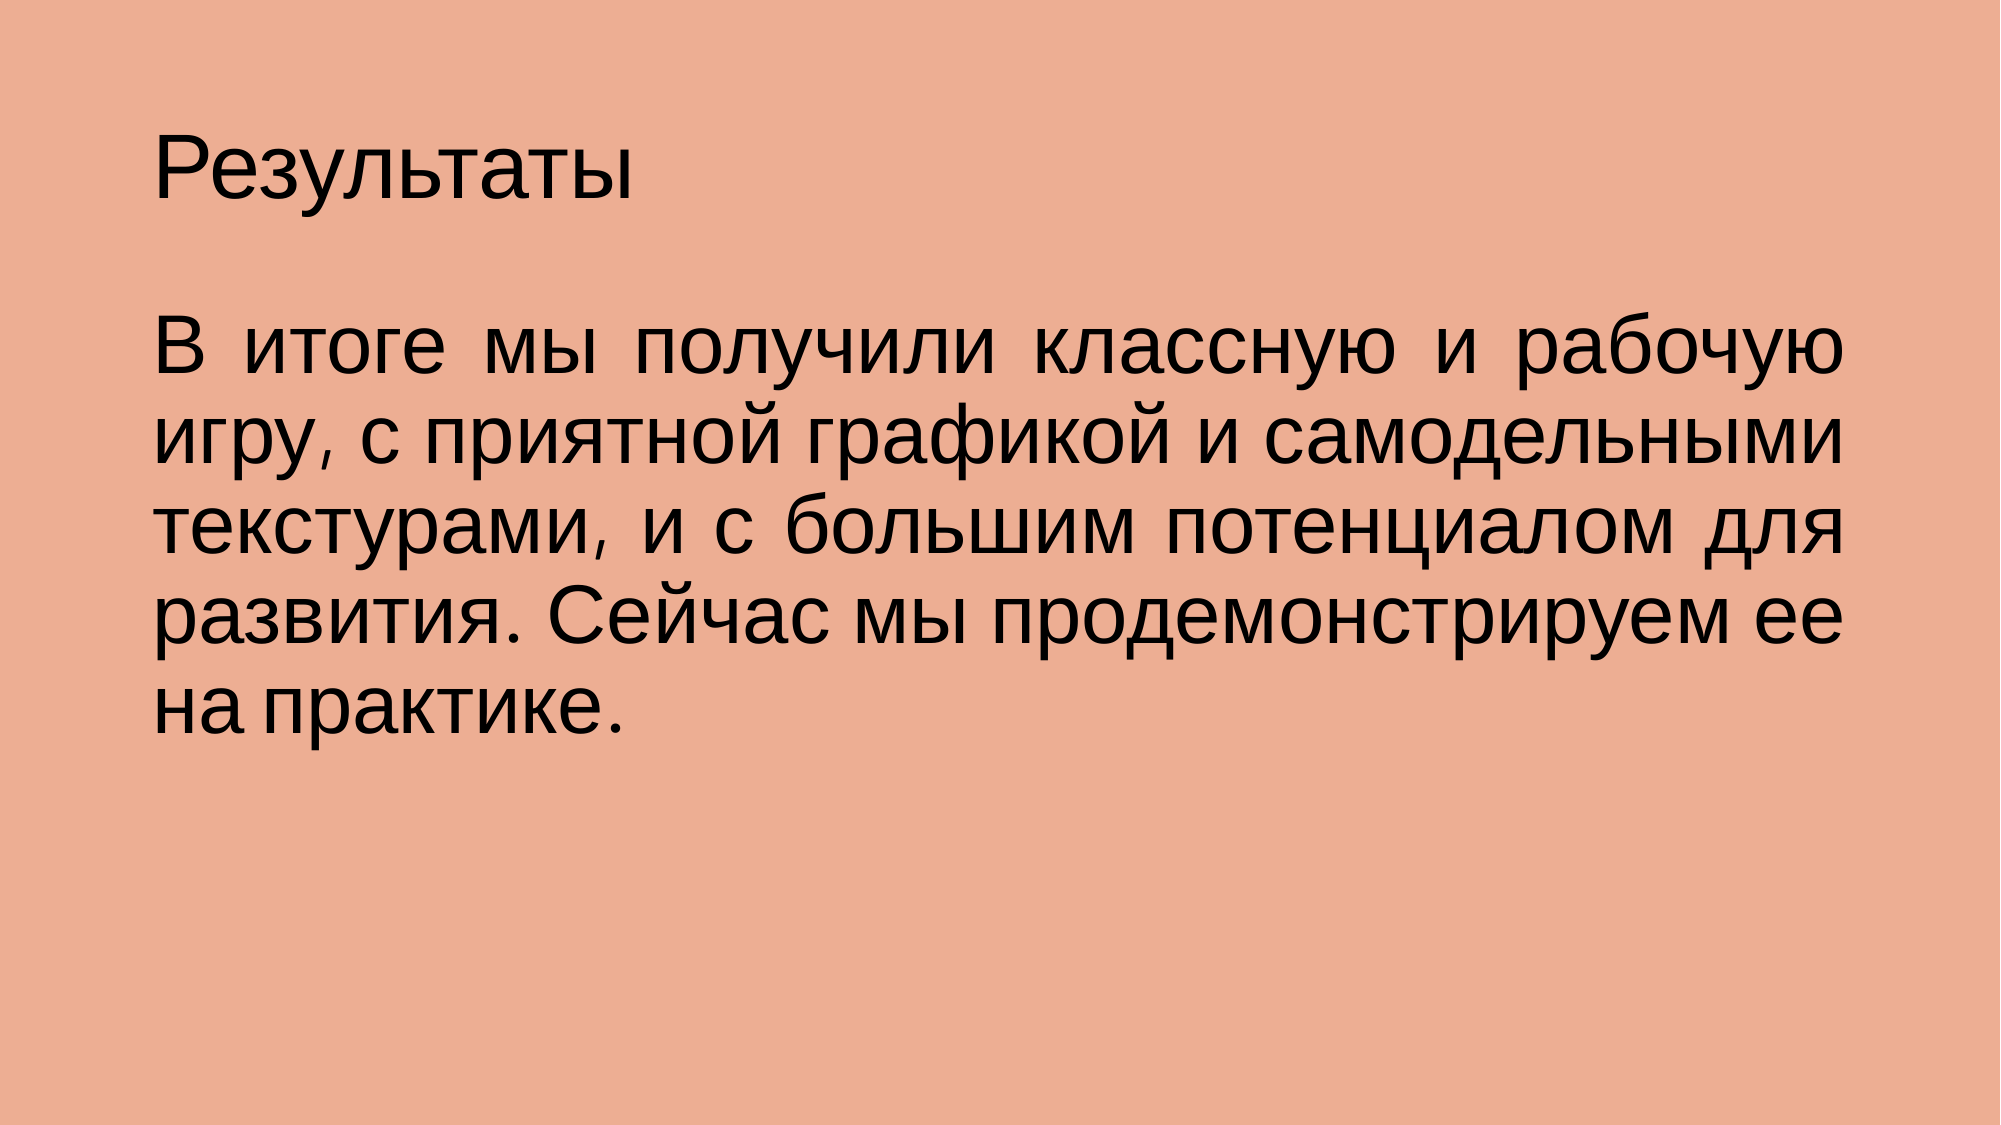

# Результаты
В итоге мы получили классную и рабочую игру, с приятной графикой и самодельными текстурами, и с большим потенциалом для развития. Сейчас мы продемонстрируем ее на практике.